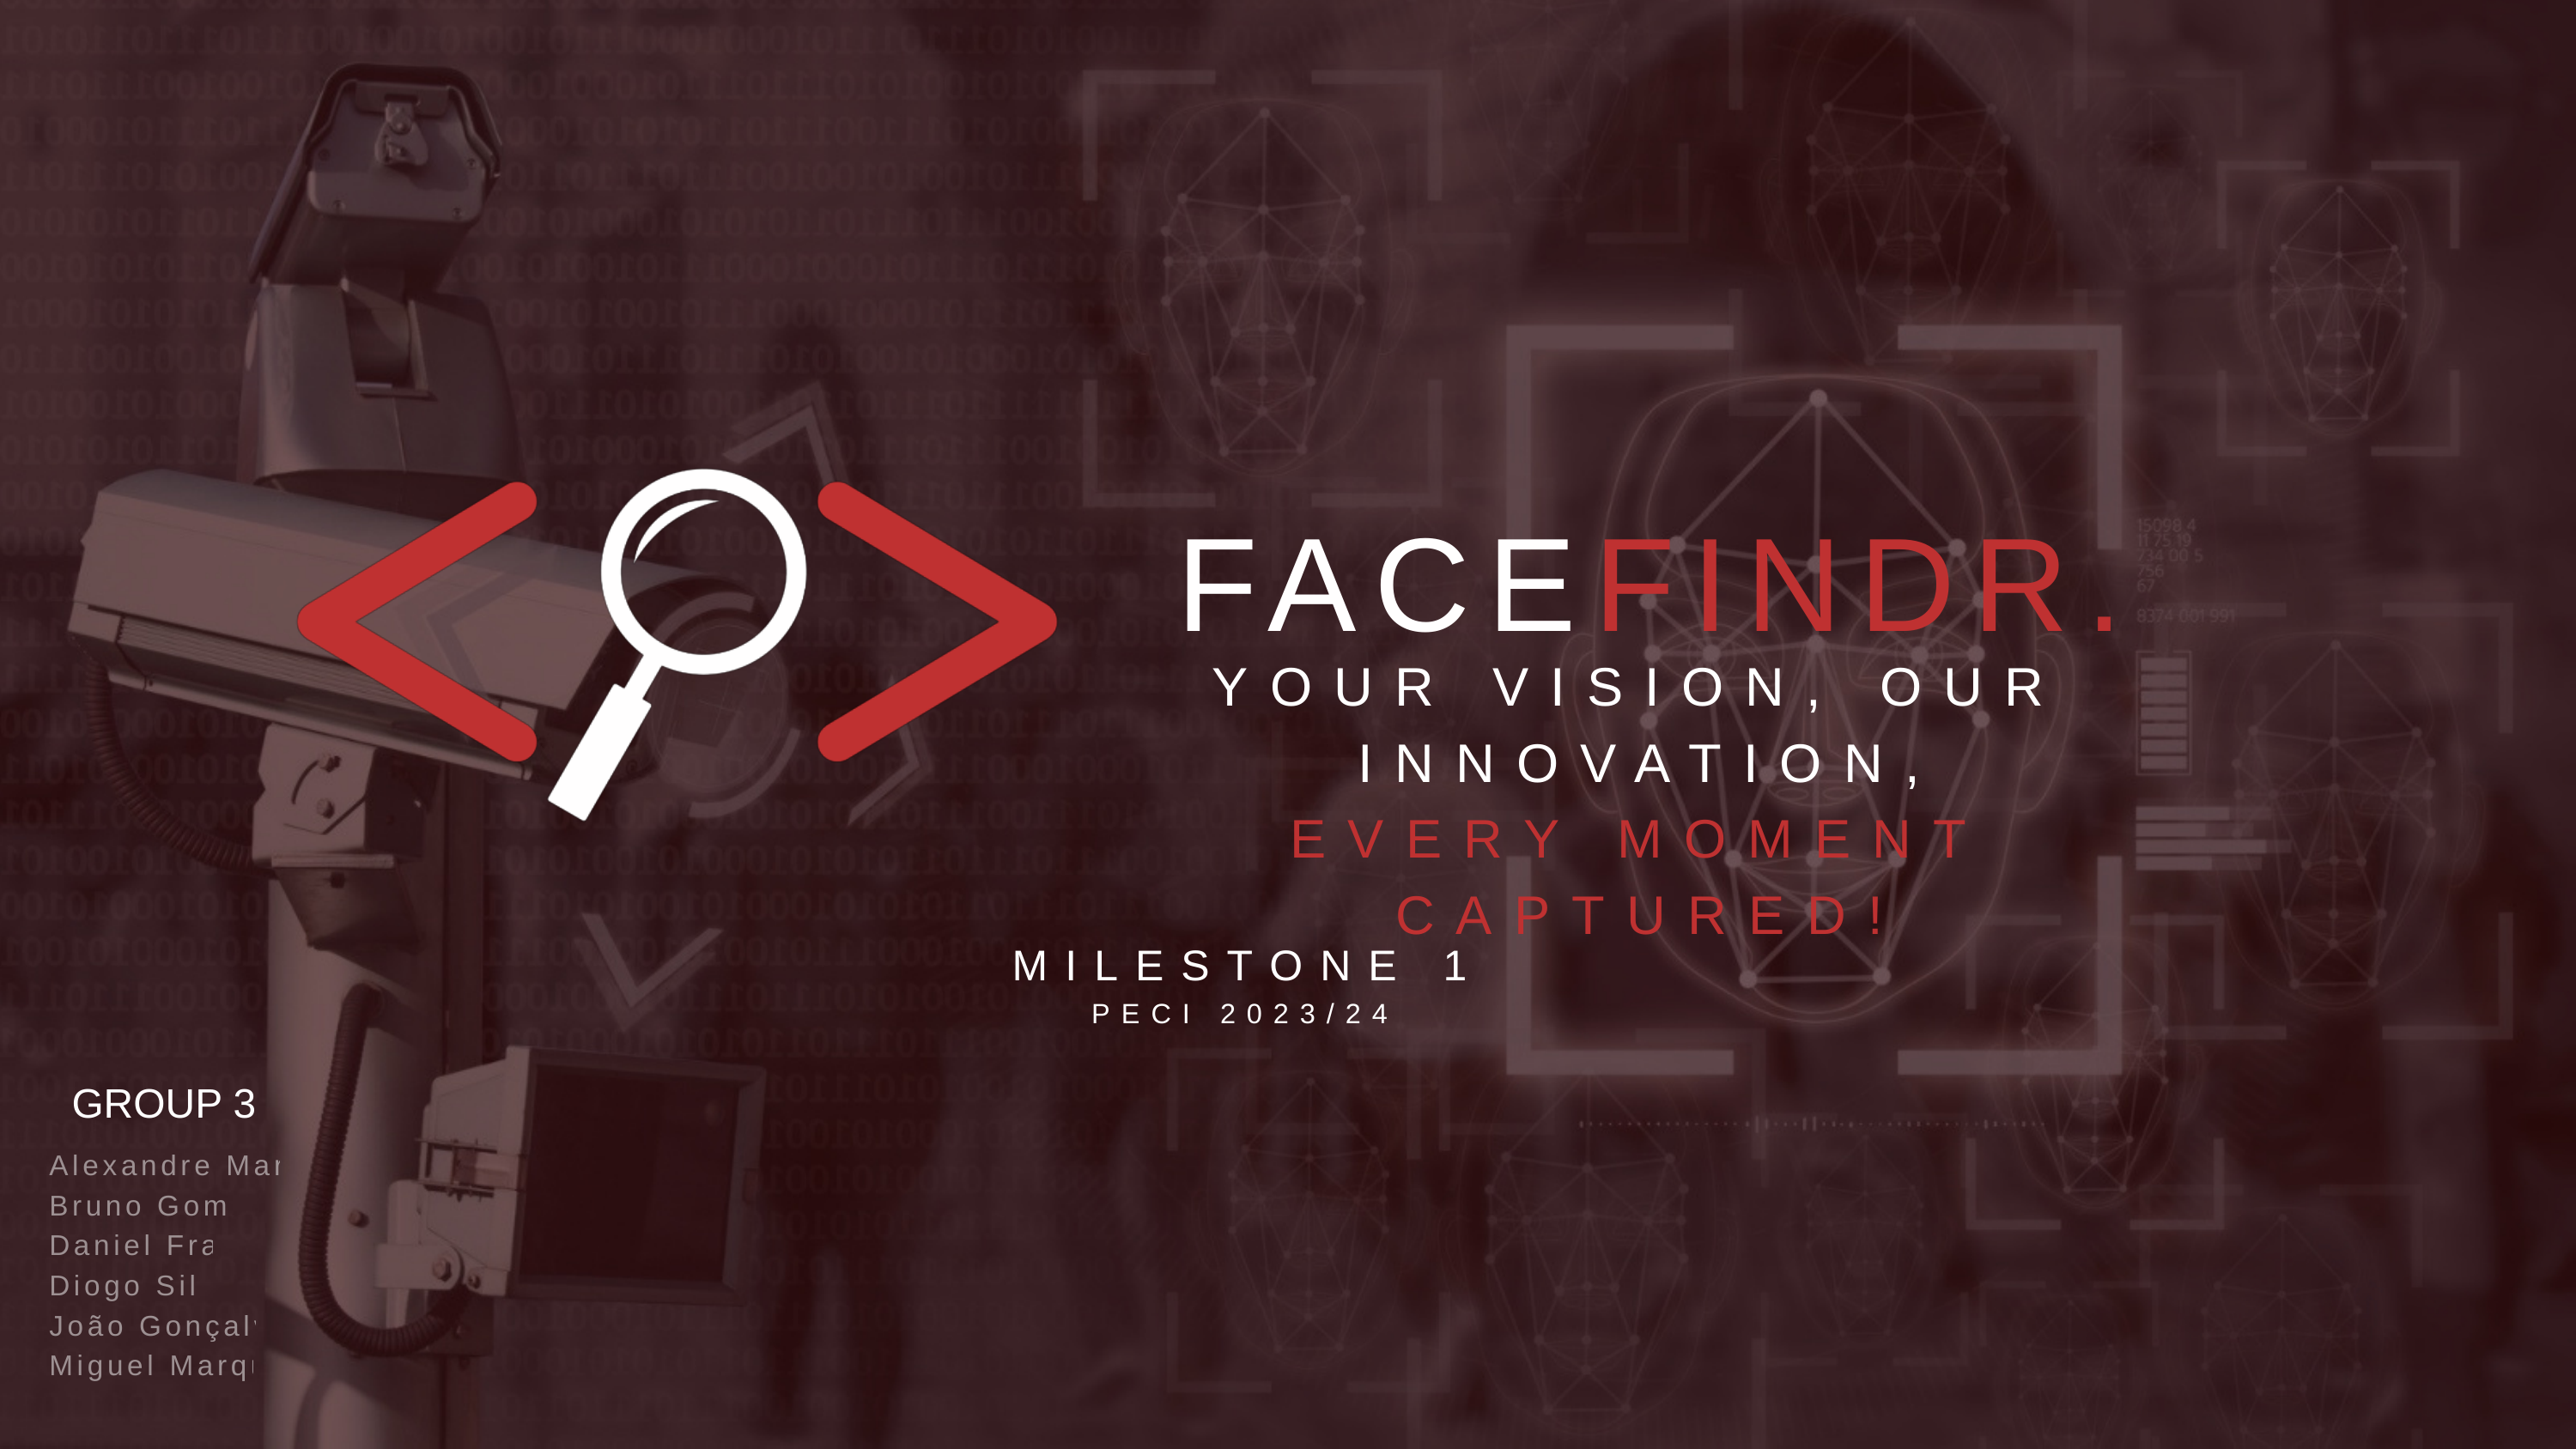

FACEFINDR.
YOUR VISION, OUR INNOVATION,
EVERY MOMENT CAPTURED!
MILESTONE 1
PECI 2023/24
GROUP 3
Alexandre Martins
Bruno Gomes
Daniel Frank
Diogo Silva
João Gonçalves
Miguel Marques